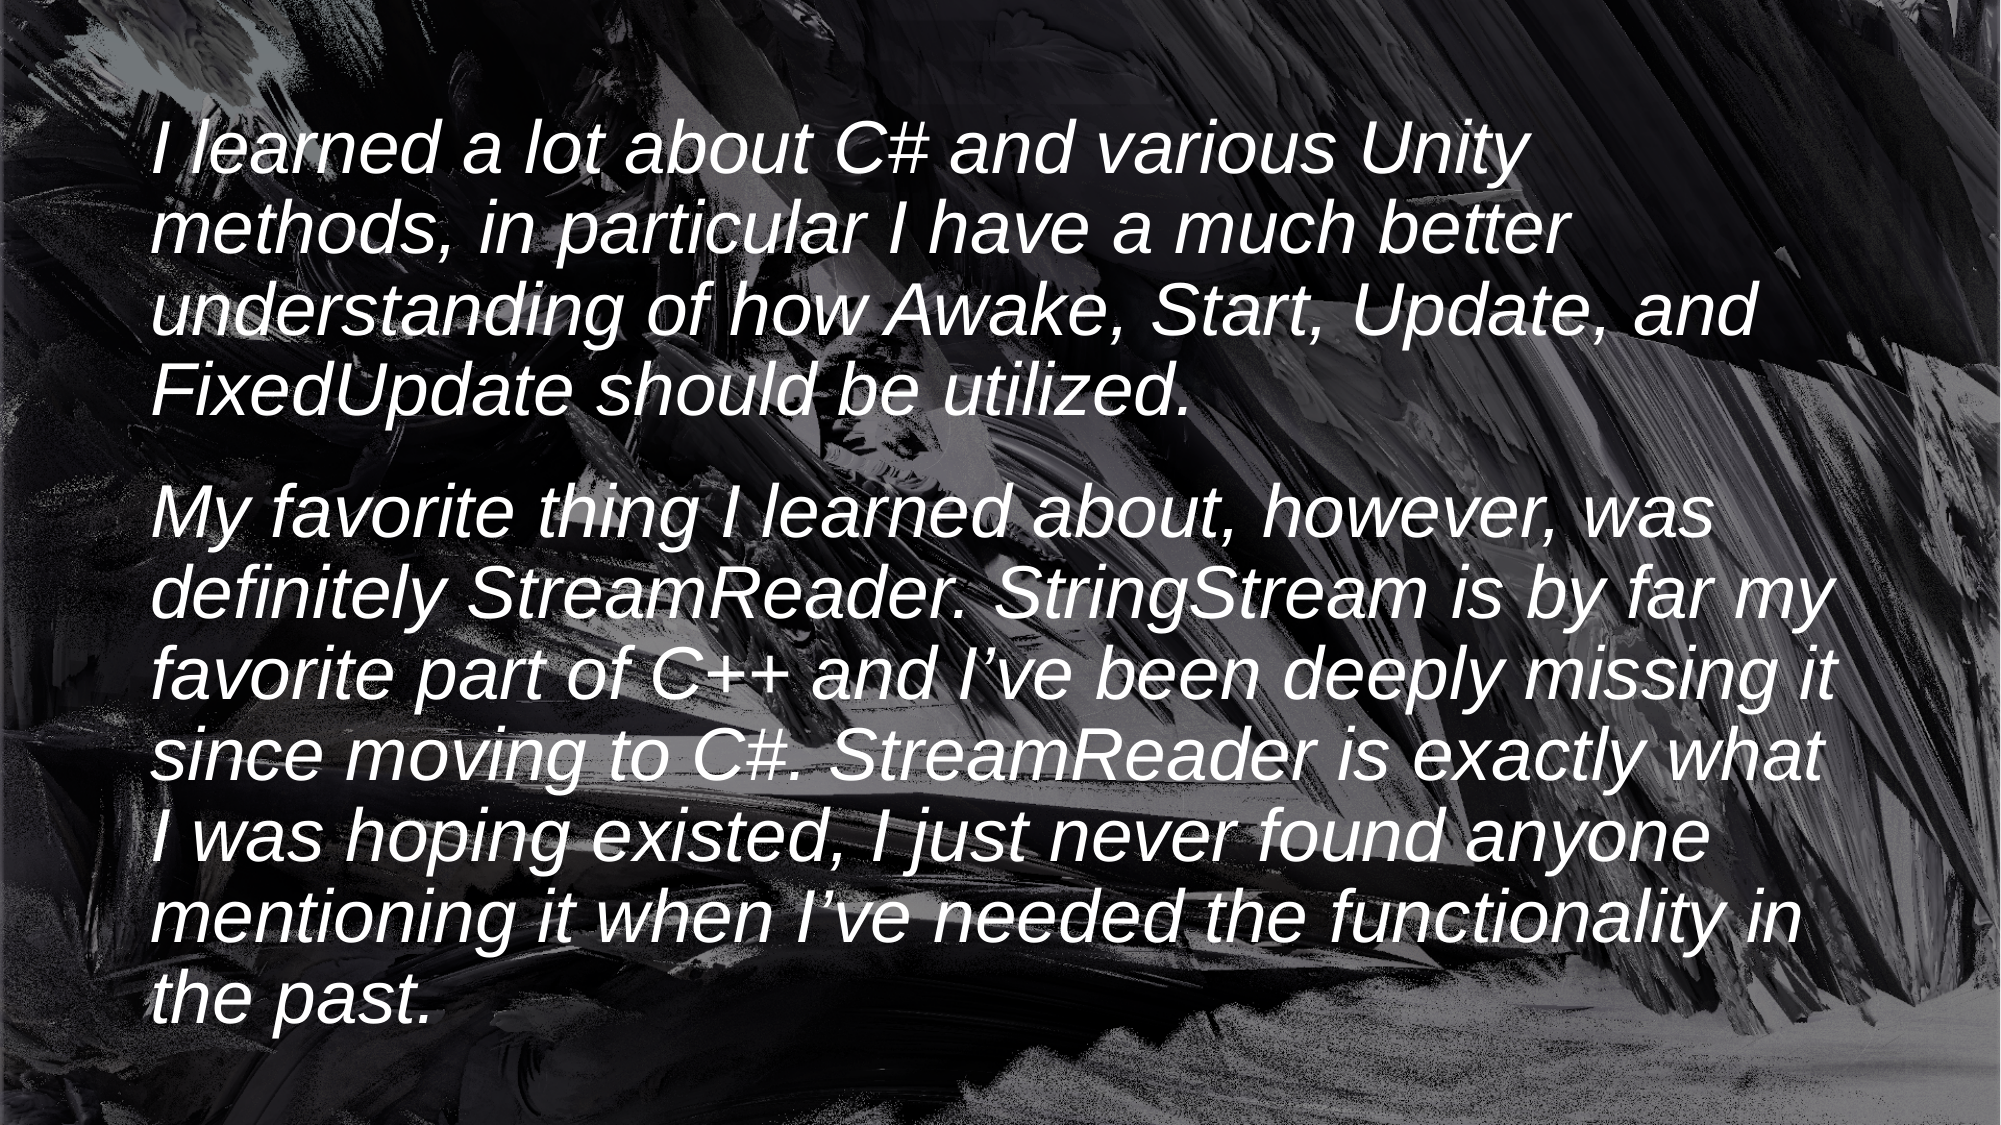

I learned a lot about C# and various Unity methods, in particular I have a much better understanding of how Awake, Start, Update, and FixedUpdate should be utilized.
My favorite thing I learned about, however, was definitely StreamReader. StringStream is by far my favorite part of C++ and I’ve been deeply missing it since moving to C#. StreamReader is exactly what I was hoping existed, I just never found anyone mentioning it when I’ve needed the functionality in the past.